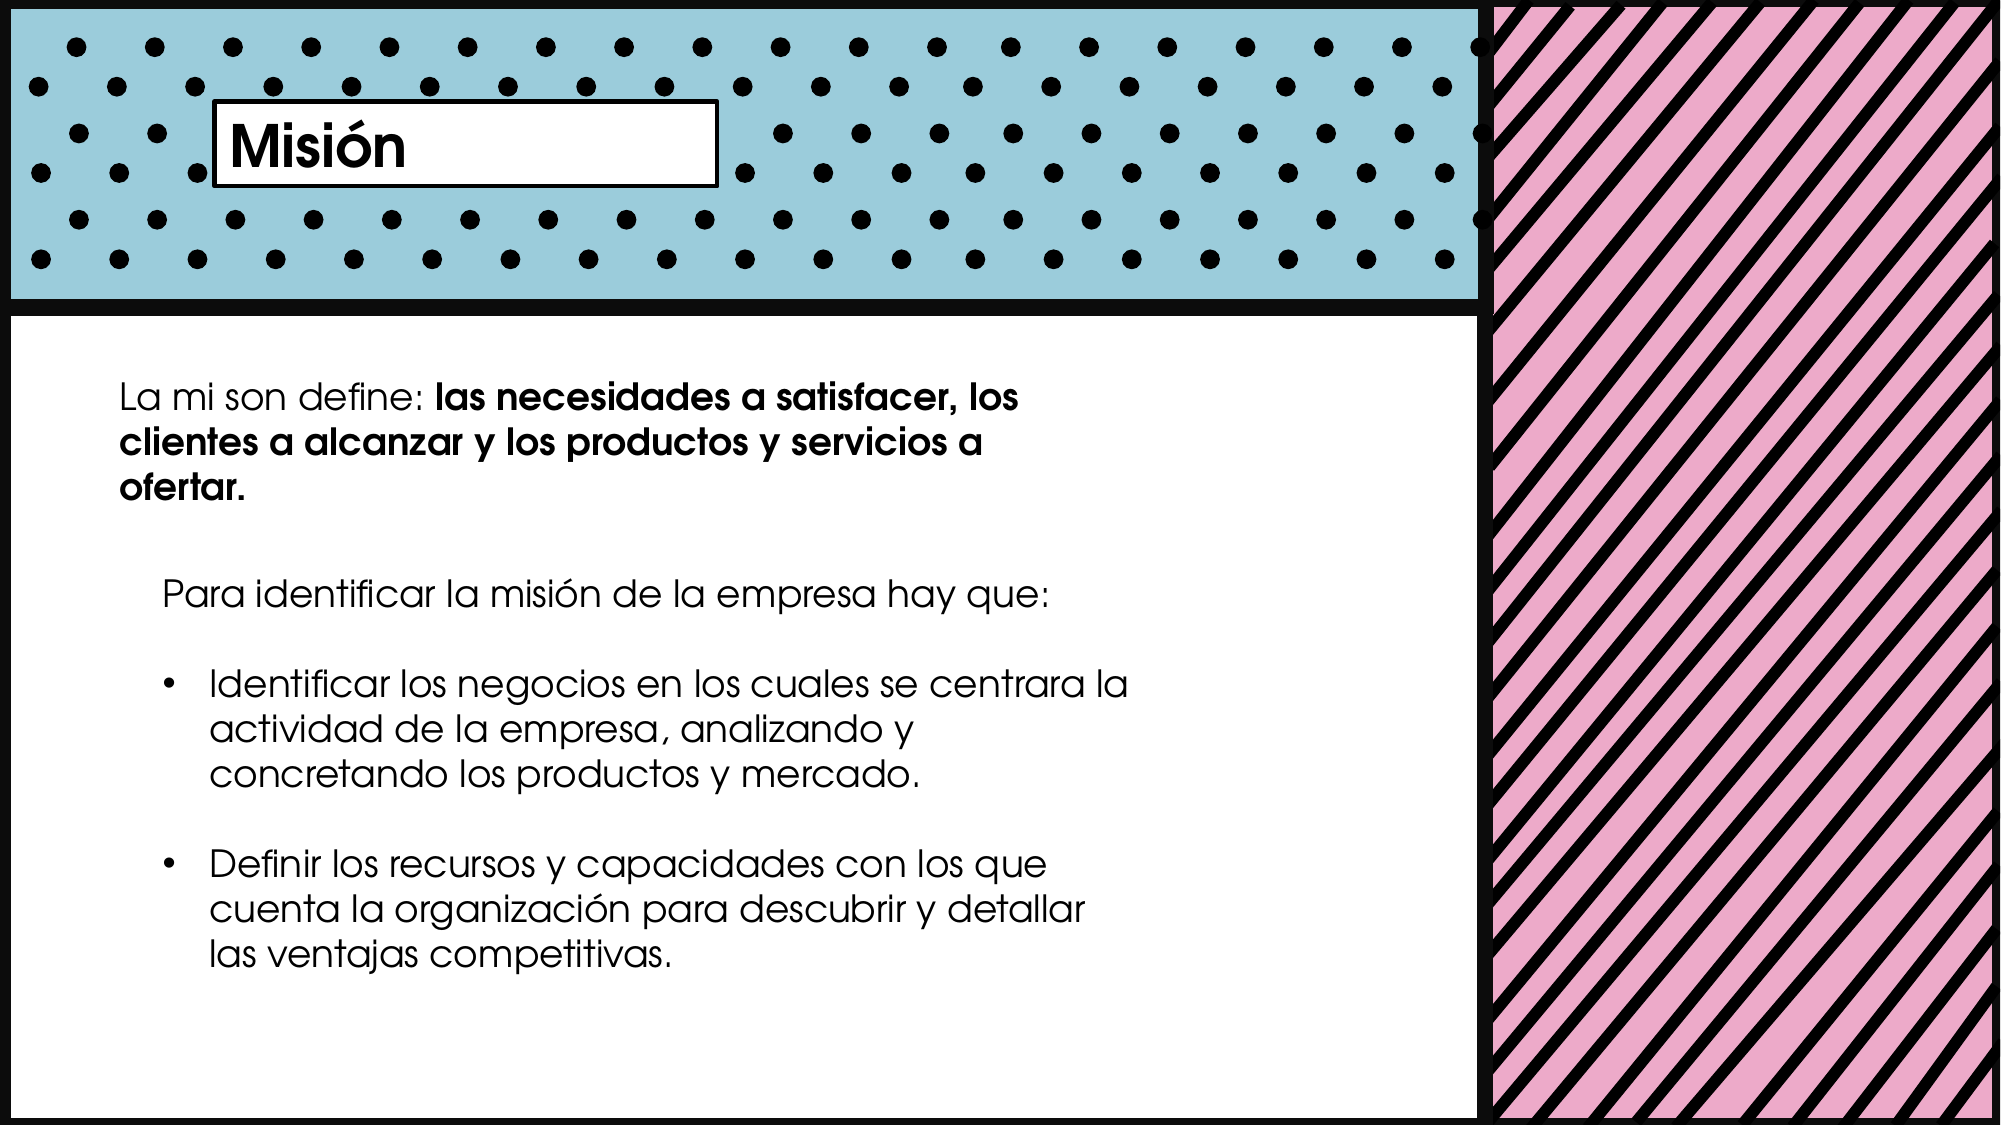

Misión
La mi son define: las necesidades a satisfacer, los clientes a alcanzar y los productos y servicios a ofertar.

Para identificar la misión de la empresa hay que:

Identificar los negocios en los cuales se centrara la actividad de la empresa, analizando y concretando los productos y mercado.

Definir los recursos y capacidades con los que cuenta la organización para descubrir y detallar las ventajas competitivas.